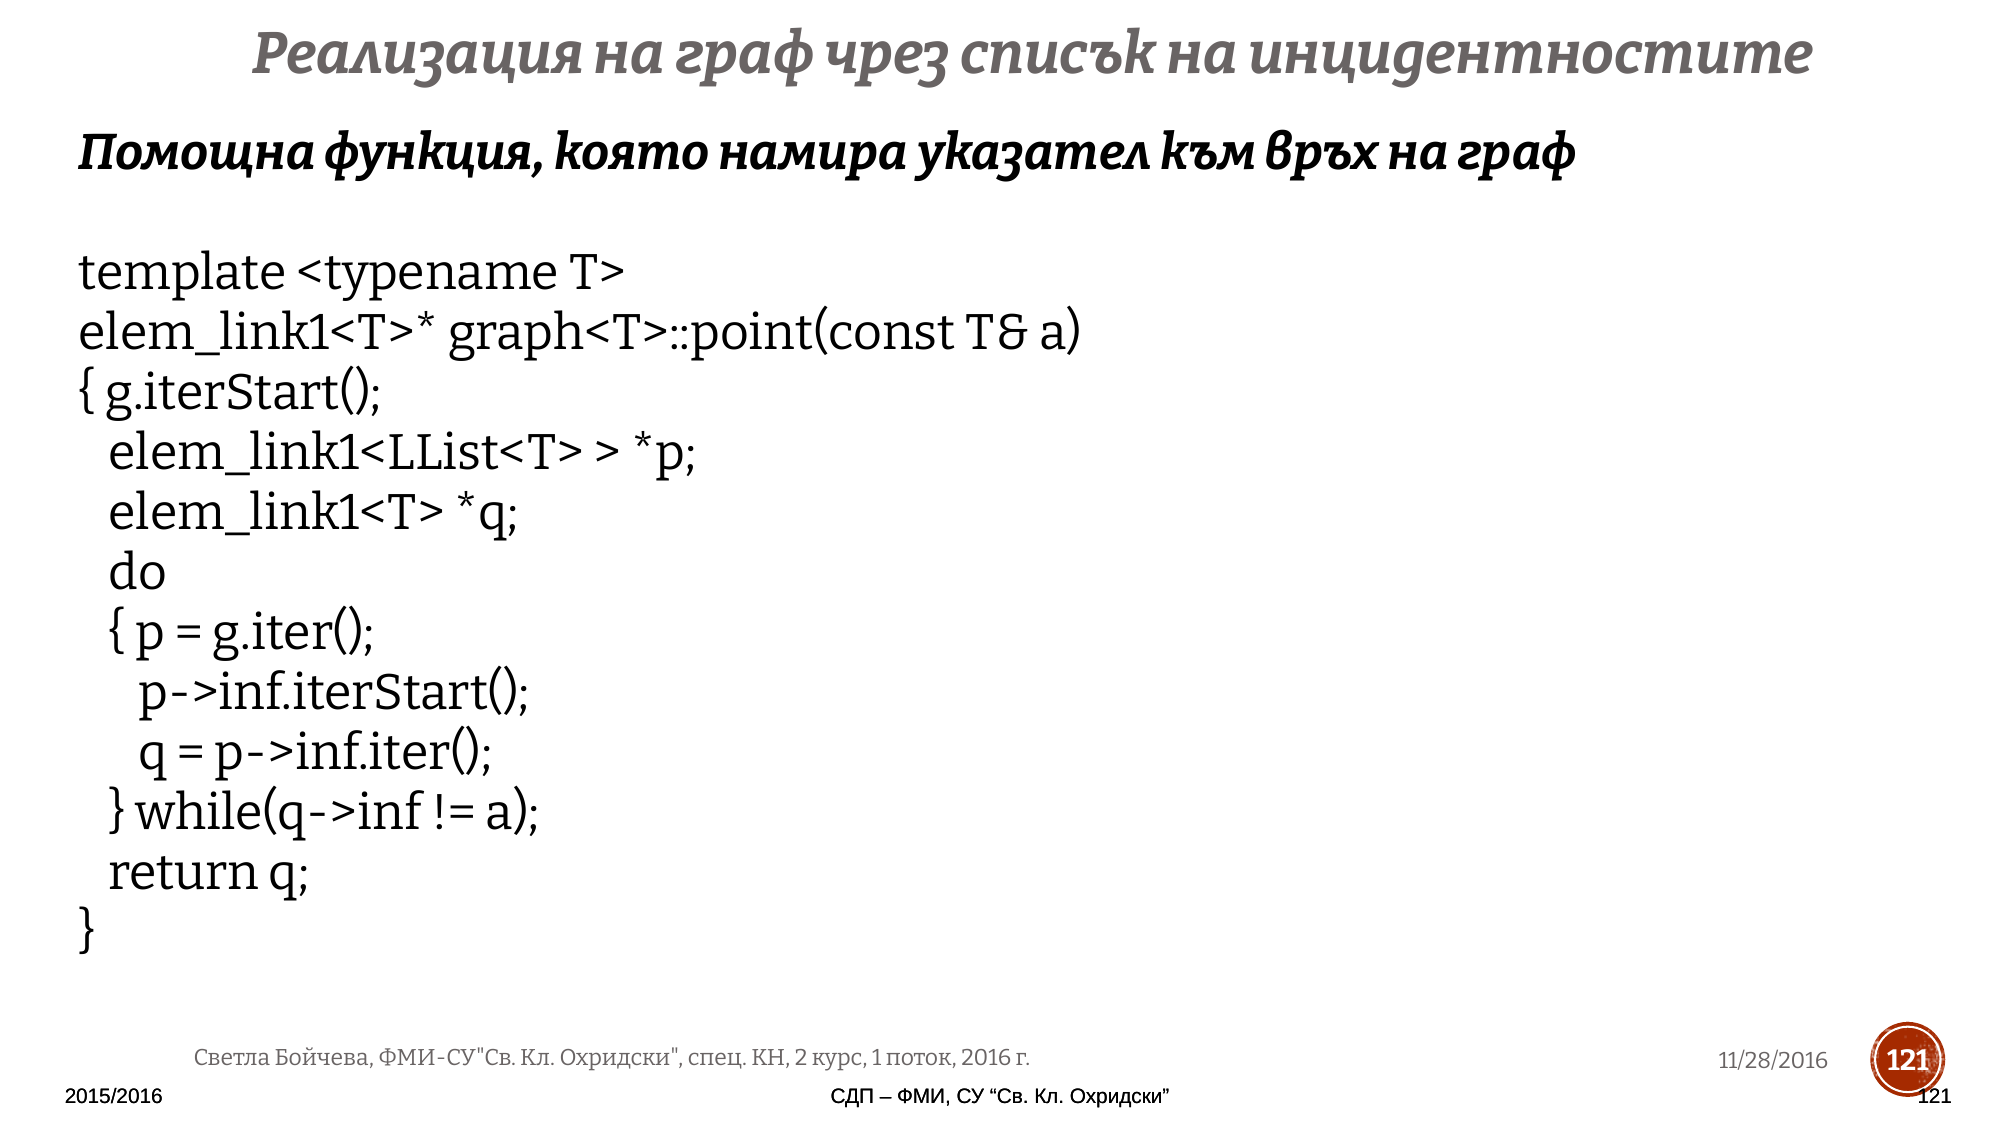

Реализация на граф чрез списък на инцидентностите
Помощна функция, която намира указател към връх на граф

template <typename T>
elem_link1<T>* graph<T>::point(const T& a)
{ g.iterStart();
   elem_link1<LList<T> > *p;
   elem_link1<T> *q;
   do
   { p = g.iter();
      p->inf.iterStart();
      q = p->inf.iter();
   } while(q->inf != a);
   return q;
}

Светла Бойчева, ФМИ-СУ"Св. Кл. Охридски", спец. КН, 2 курс, 1 поток, 2016 г.
11/28/2016
121
2015/2016
2015/2016
СДП – ФМИ, СУ “Св. Кл. Охридски”
СДП – ФМИ, СУ “Св. Кл. Охридски”
121
121